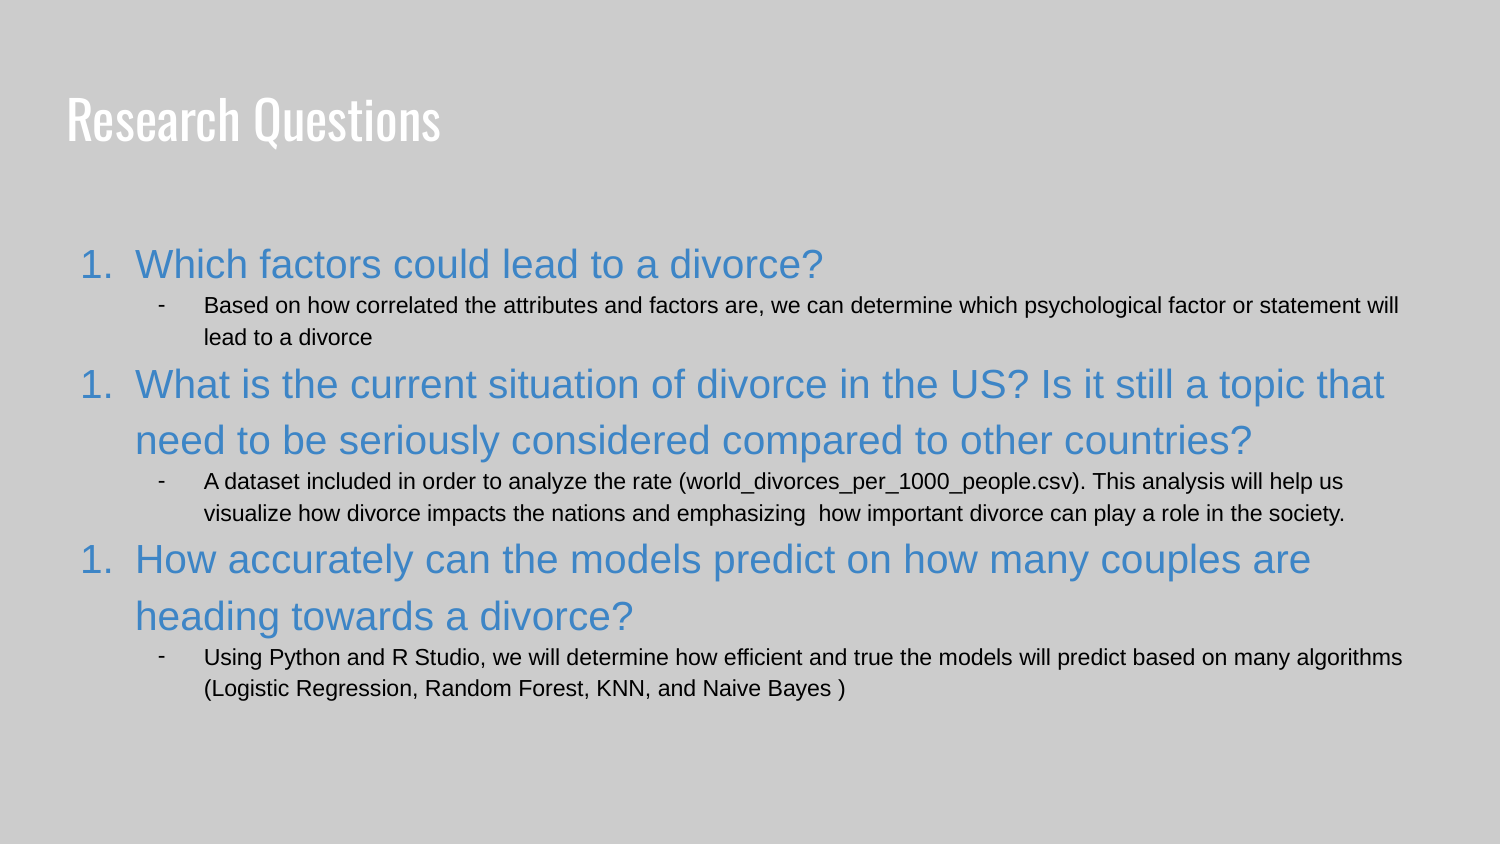

# Research Questions

Which factors could lead to a divorce?
Based on how correlated the attributes and factors are, we can determine which psychological factor or statement will lead to a divorce
What is the current situation of divorce in the US? Is it still a topic that need to be seriously considered compared to other countries?
A dataset included in order to analyze the rate (world_divorces_per_1000_people.csv). This analysis will help us visualize how divorce impacts the nations and emphasizing  how important divorce can play a role in the society.
How accurately can the models predict on how many couples are heading towards a divorce?
Using Python and R Studio, we will determine how efficient and true the models will predict based on many algorithms (Logistic Regression, Random Forest, KNN, and Naive Bayes )